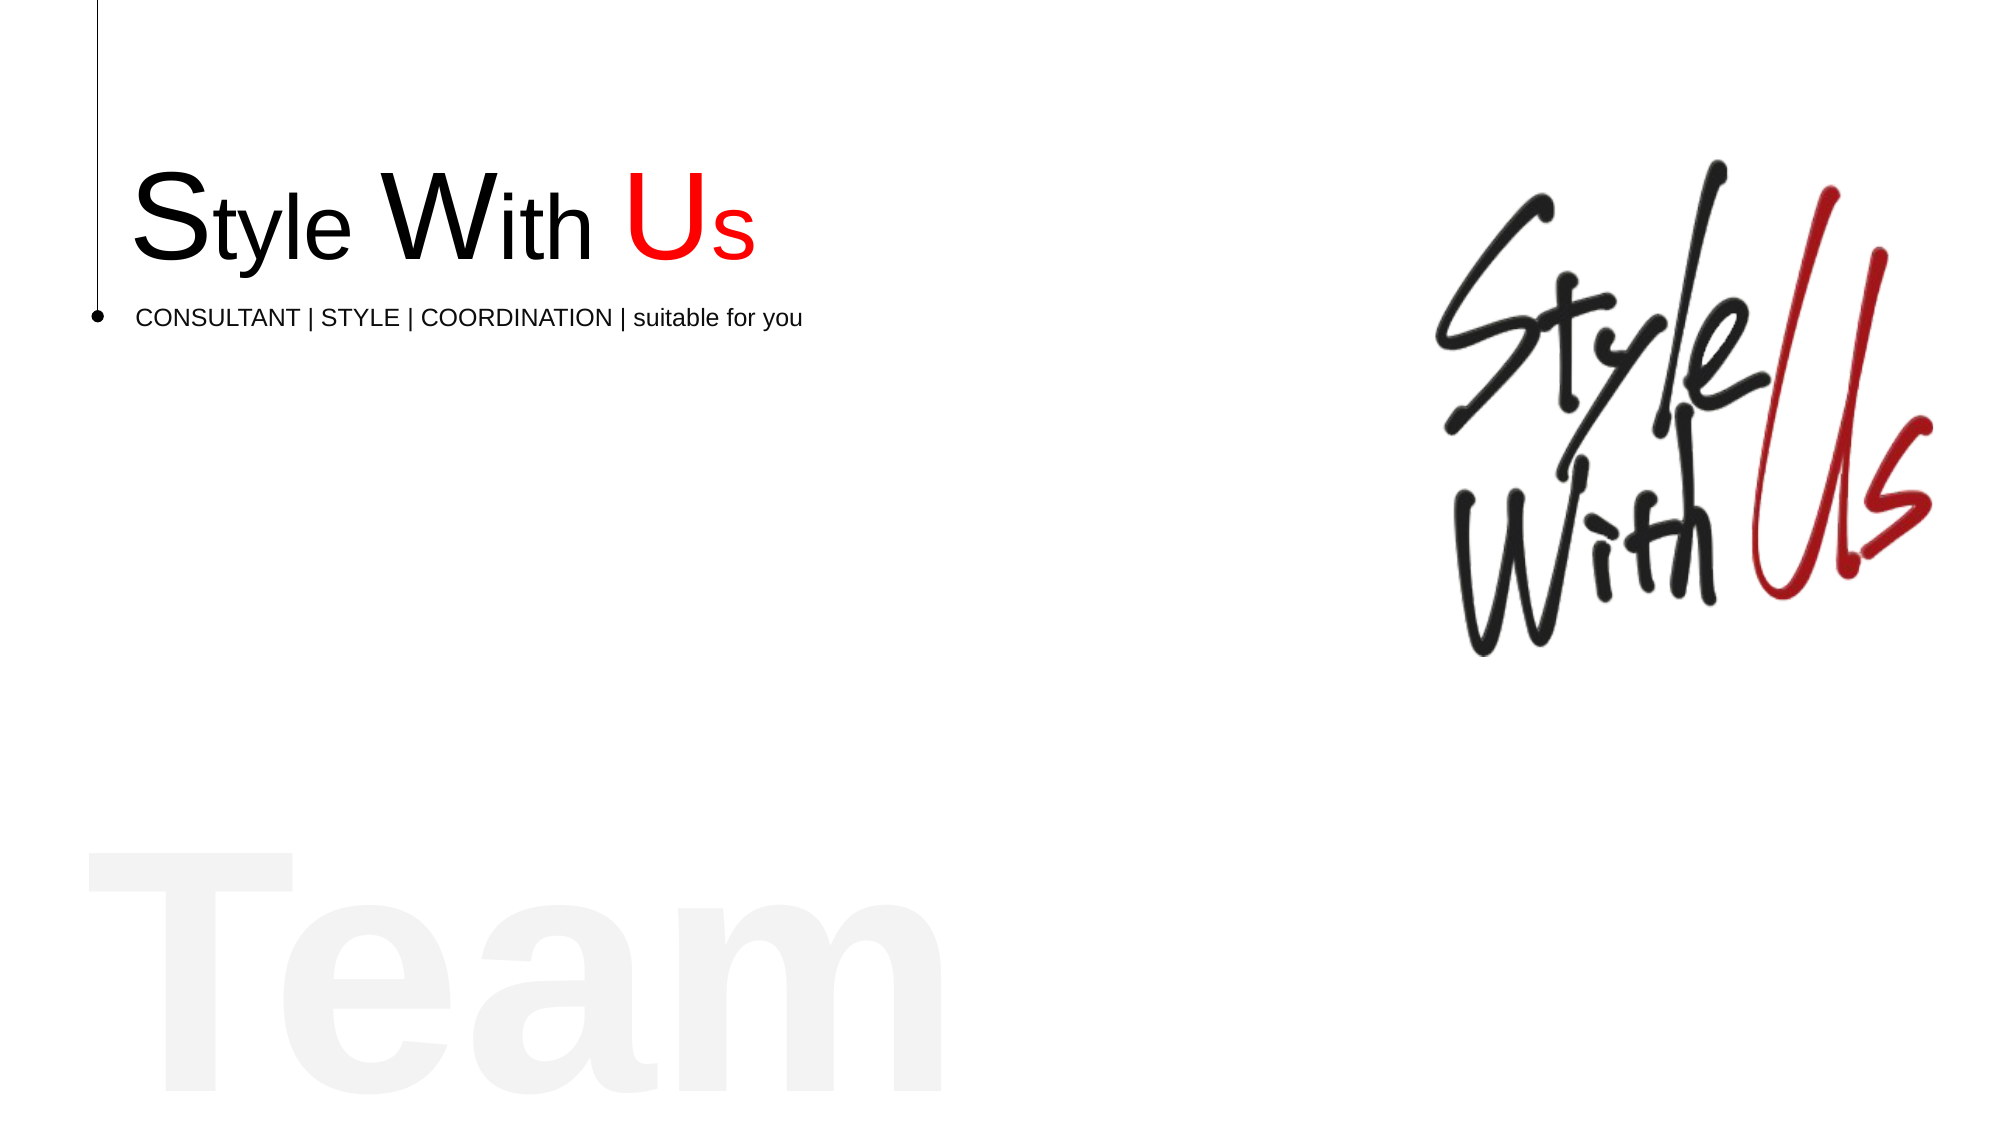

Style With Us

CONSULTANT | STYLE | COORDINATION | suitable for you
Team D105